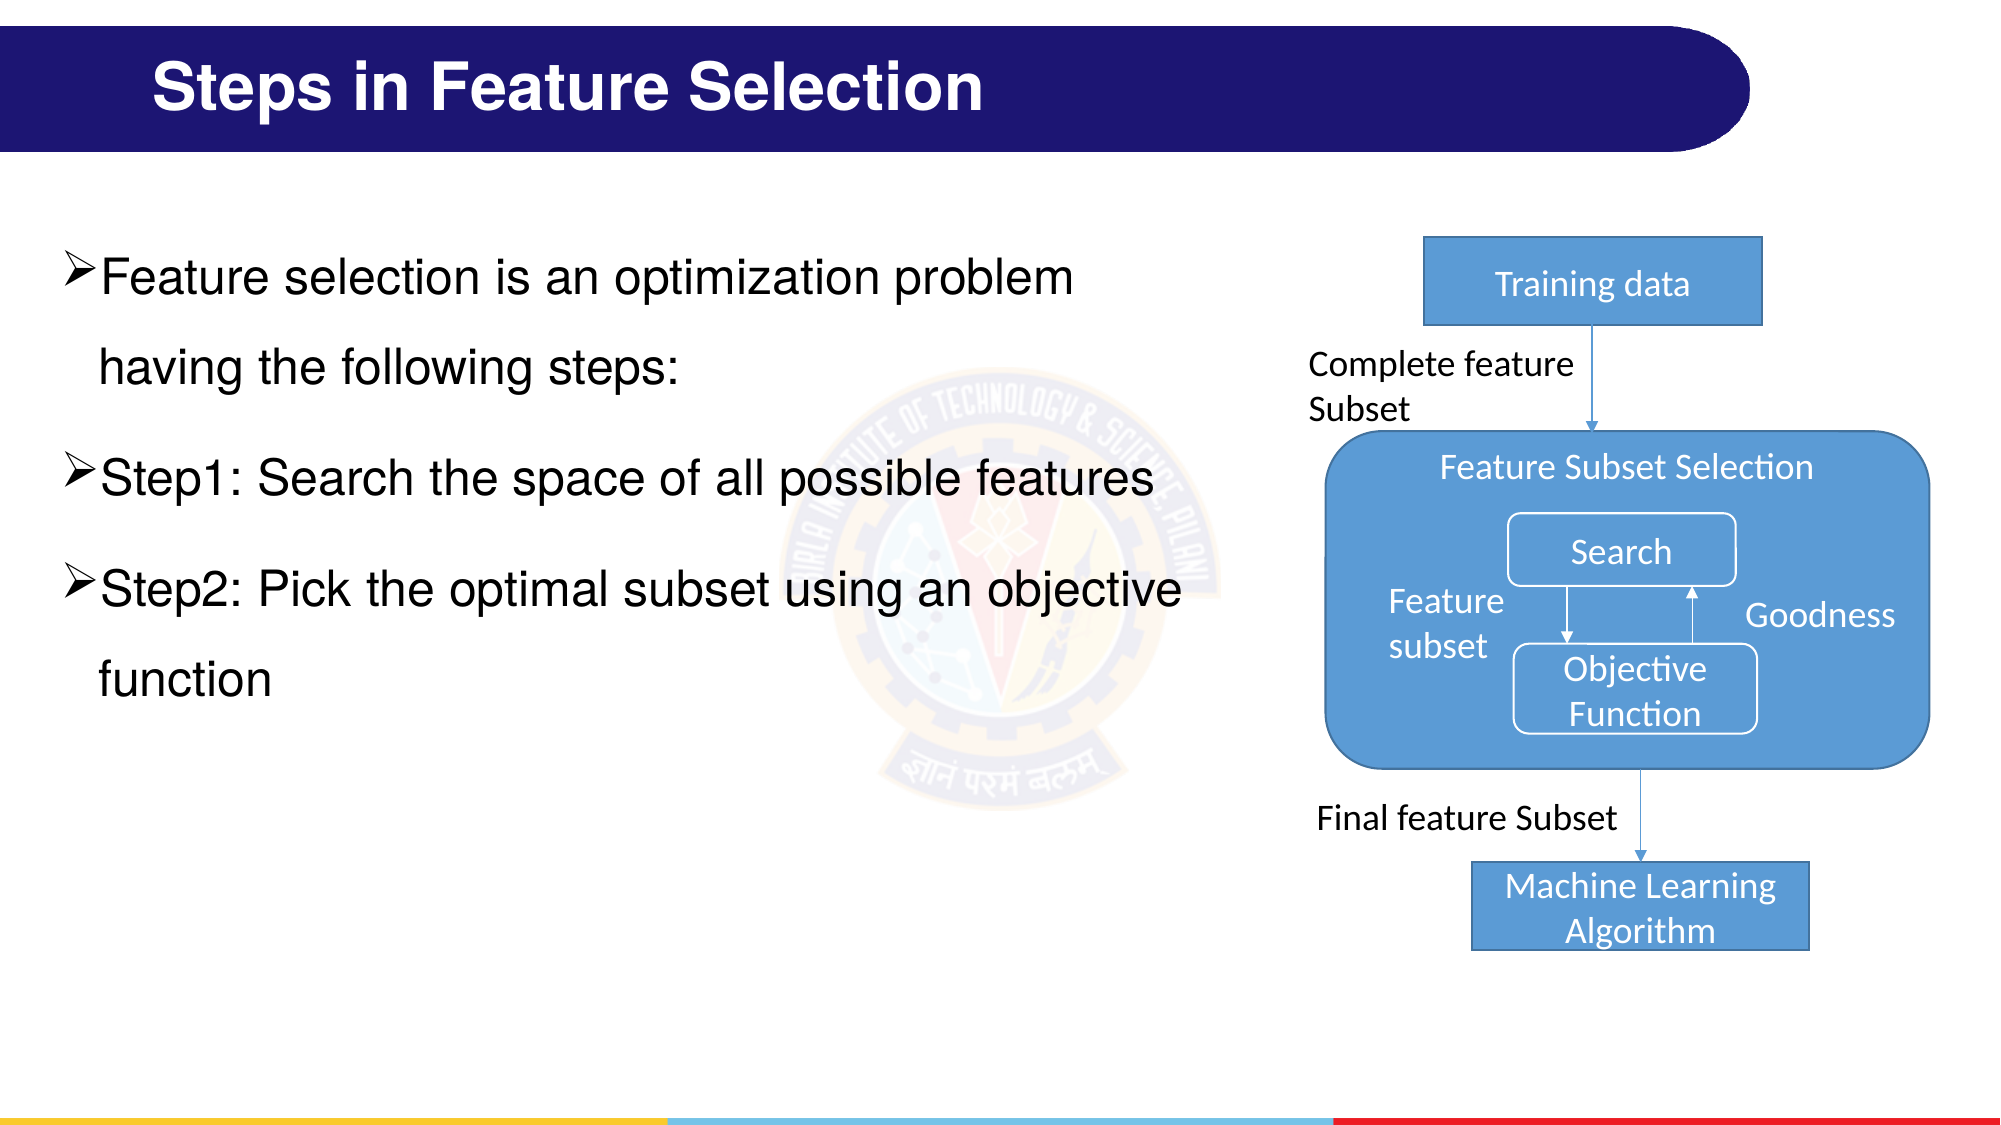

# Steps in Feature Selection
Feature selection is an optimization problem having the following steps:
Step1: Search the space of all possible features
Step2: Pick the optimal subset using an objective function
Training data
Complete feature
Subset

Feature Subset Selection

Search
Feature
subset
Goodness
Objective Function
Final feature Subset
Machine Learning Algorithm